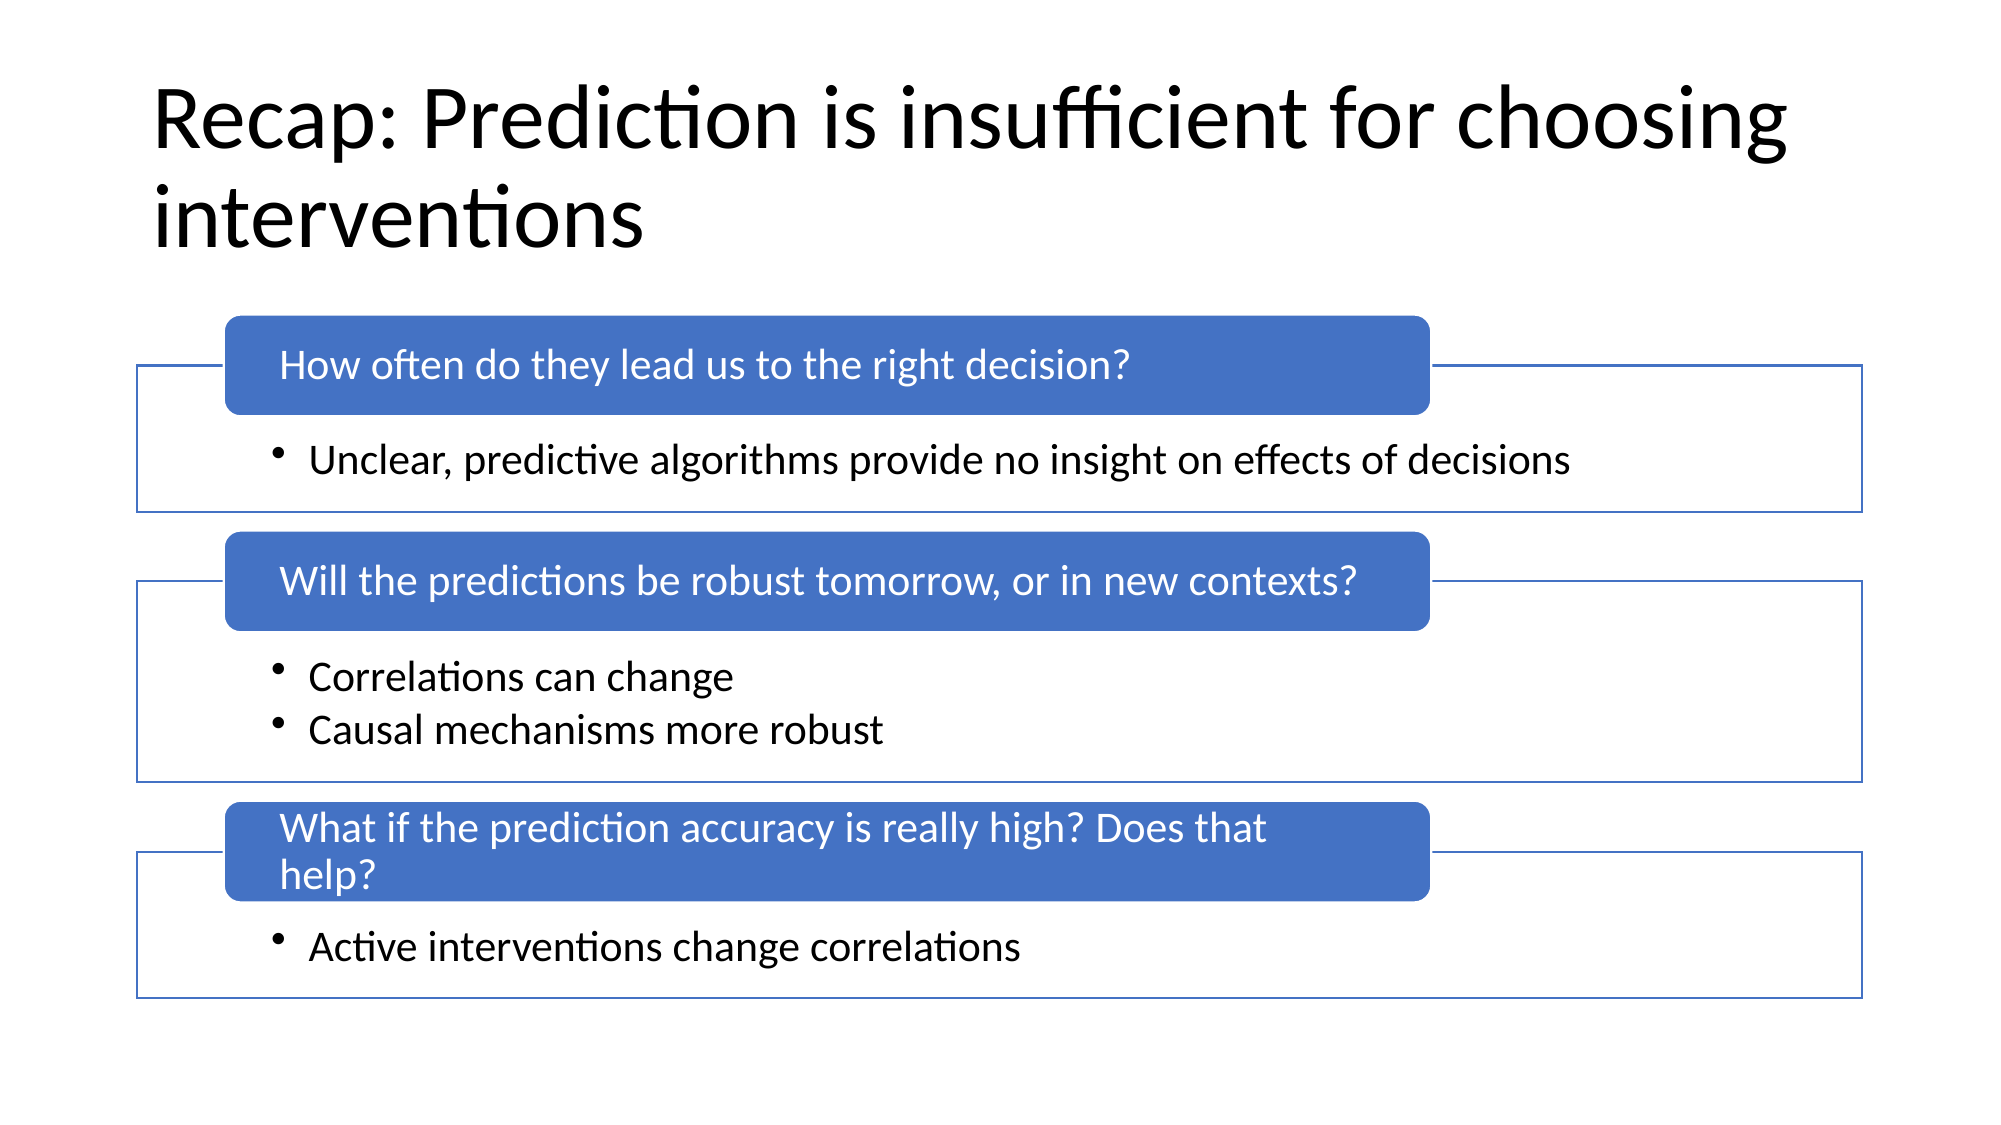

# Recap: Prediction is insufficient for choosing interventions
Unclear, predictive algorithms provide no insight on effects of decisions
How often do they lead us to the right decision?
Correlations can change
Causal mechanisms more robust
Will the predictions be robust tomorrow, or in new contexts?
Active interventions change correlations
What if the prediction accuracy is really high? Does that help?